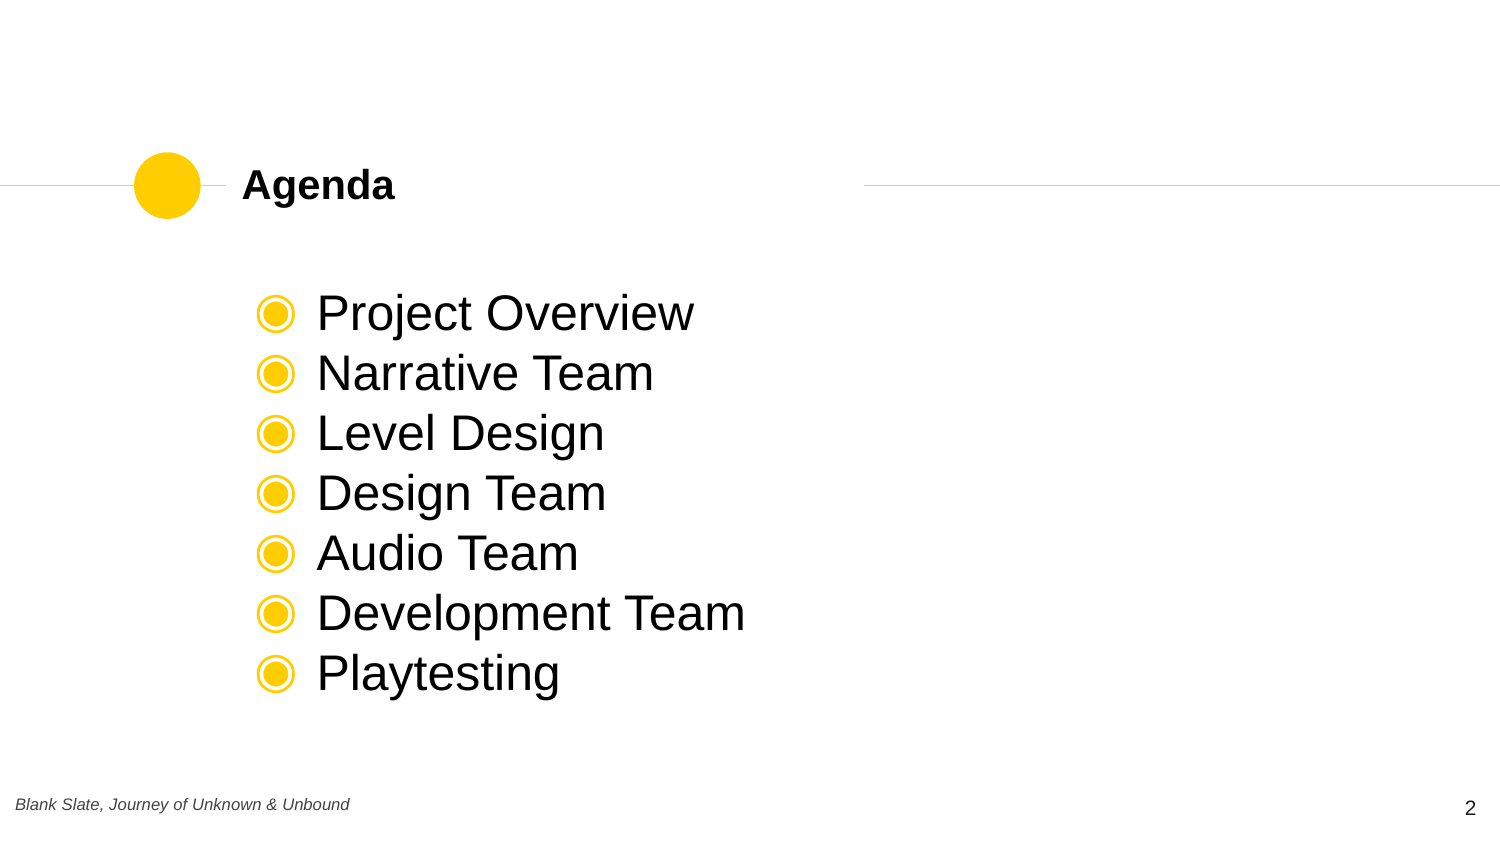

# Agenda
Project Overview
Narrative Team
Level Design
Design Team
Audio Team
Development Team
Playtesting
Blank Slate, Journey of Unknown & Unbound
2